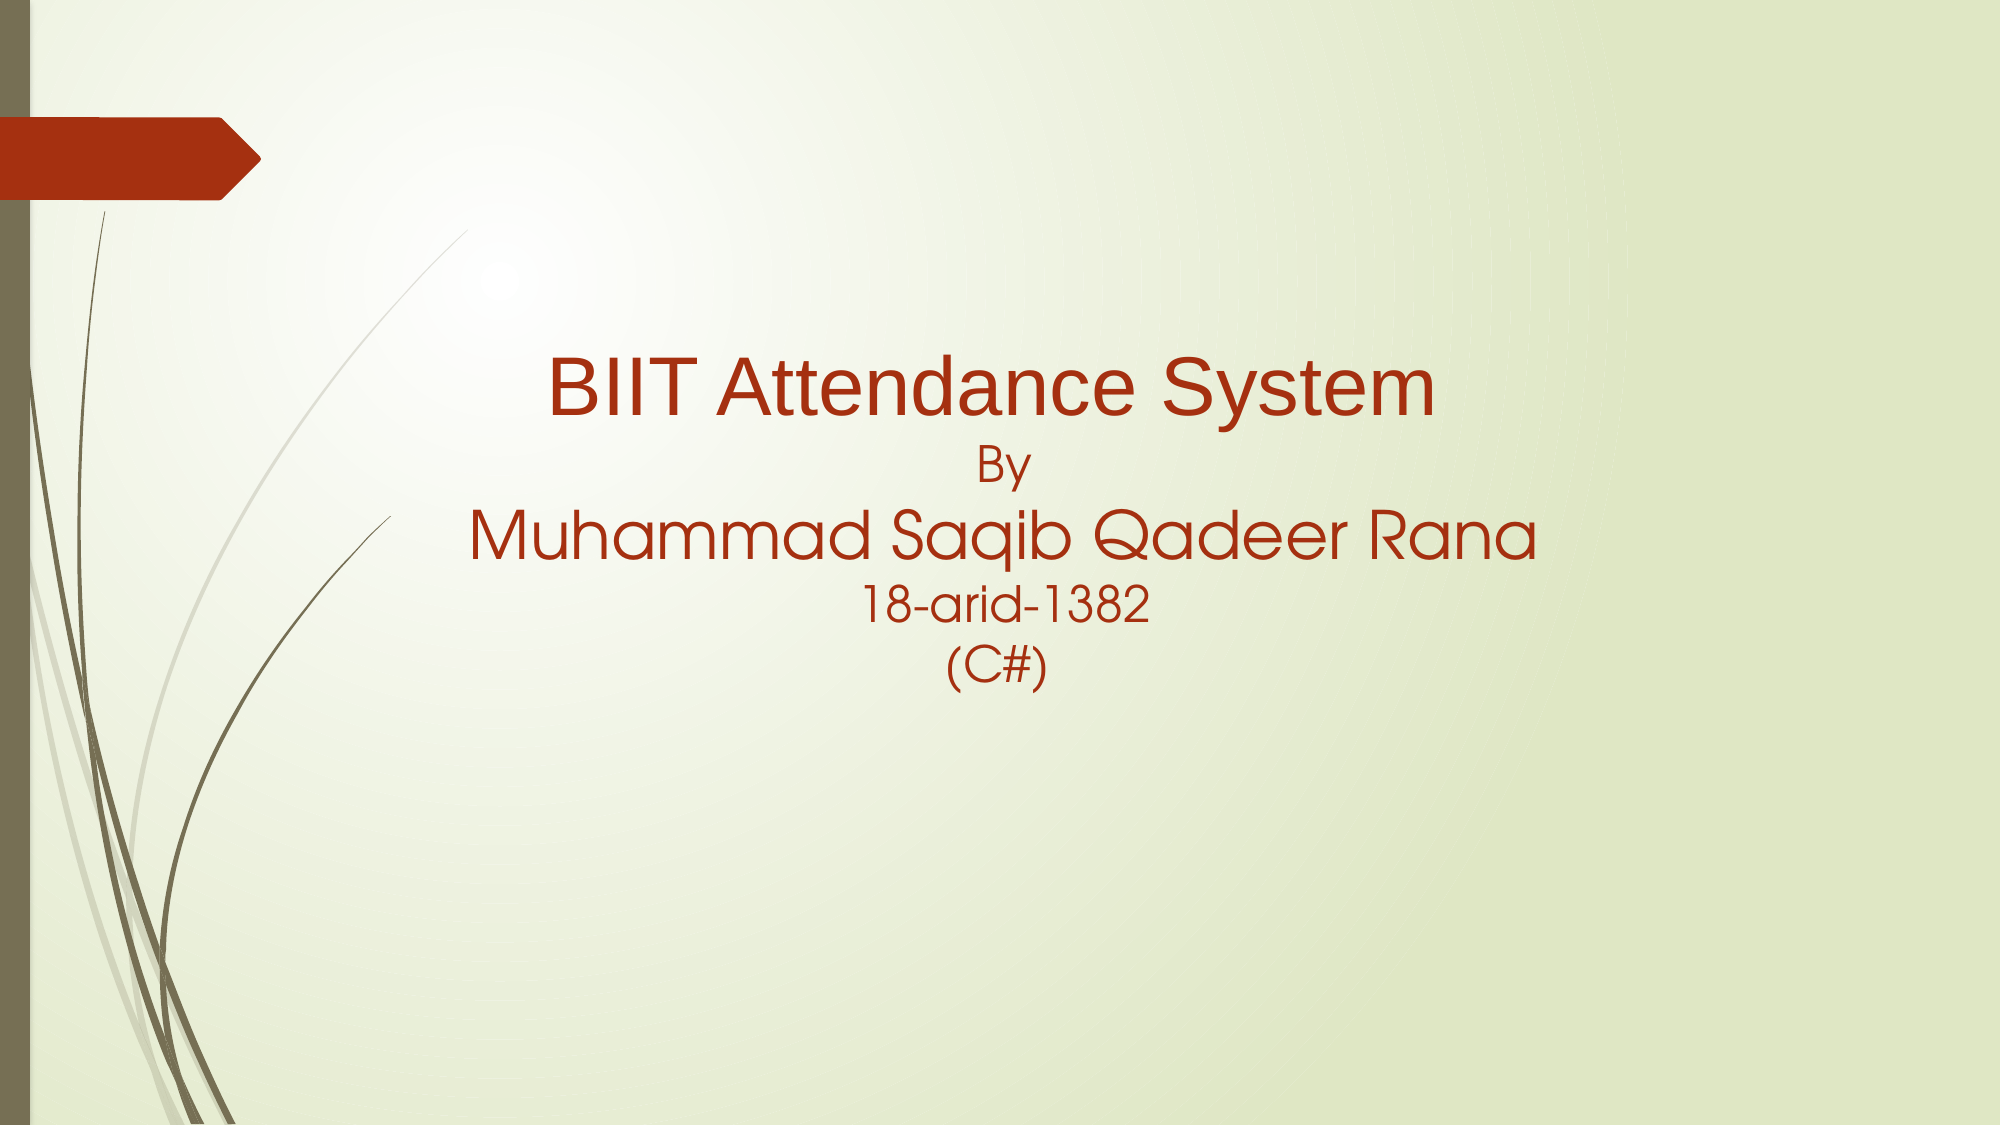

BIIT Attendance System
By
Muhammad Saqib Qadeer Rana
18-arid-1382
(C#)